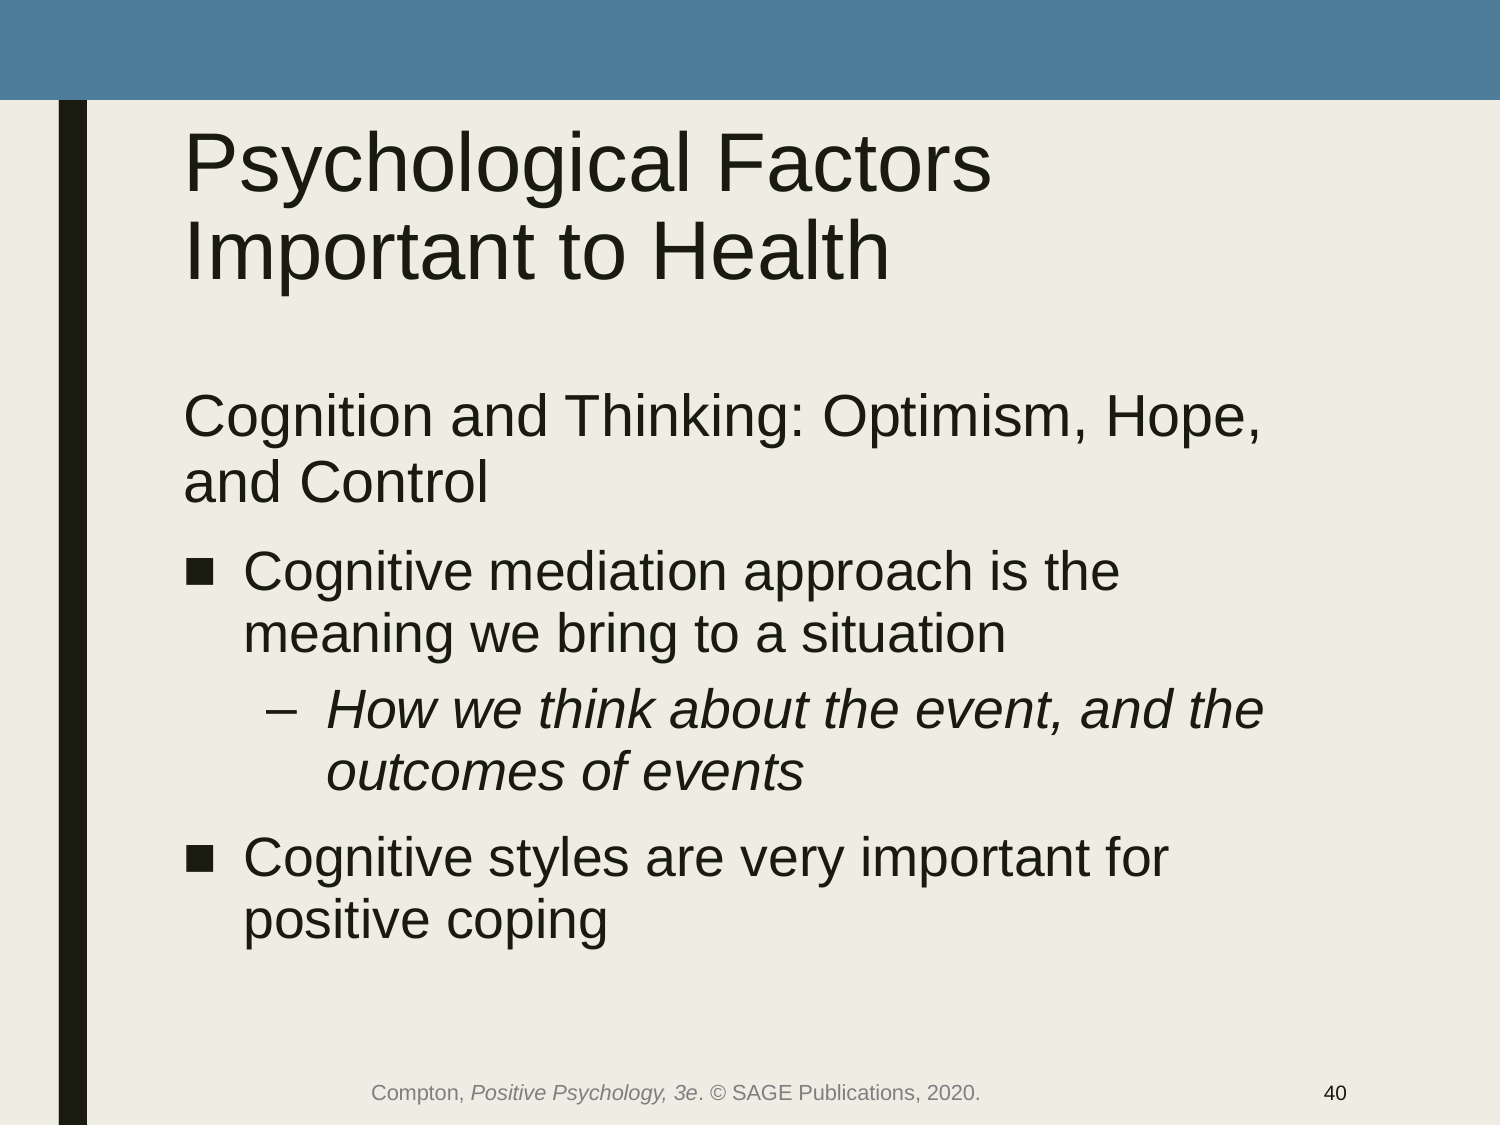

# Psychological Factors Important to Health
Cognition and Thinking: Optimism, Hope, and Control
Cognitive mediation approach is the meaning we bring to a situation
How we think about the event, and the  outcomes of events
Cognitive styles are very important for positive coping

Compton, Positive Psychology, 3e. © SAGE Publications, 2020.
40